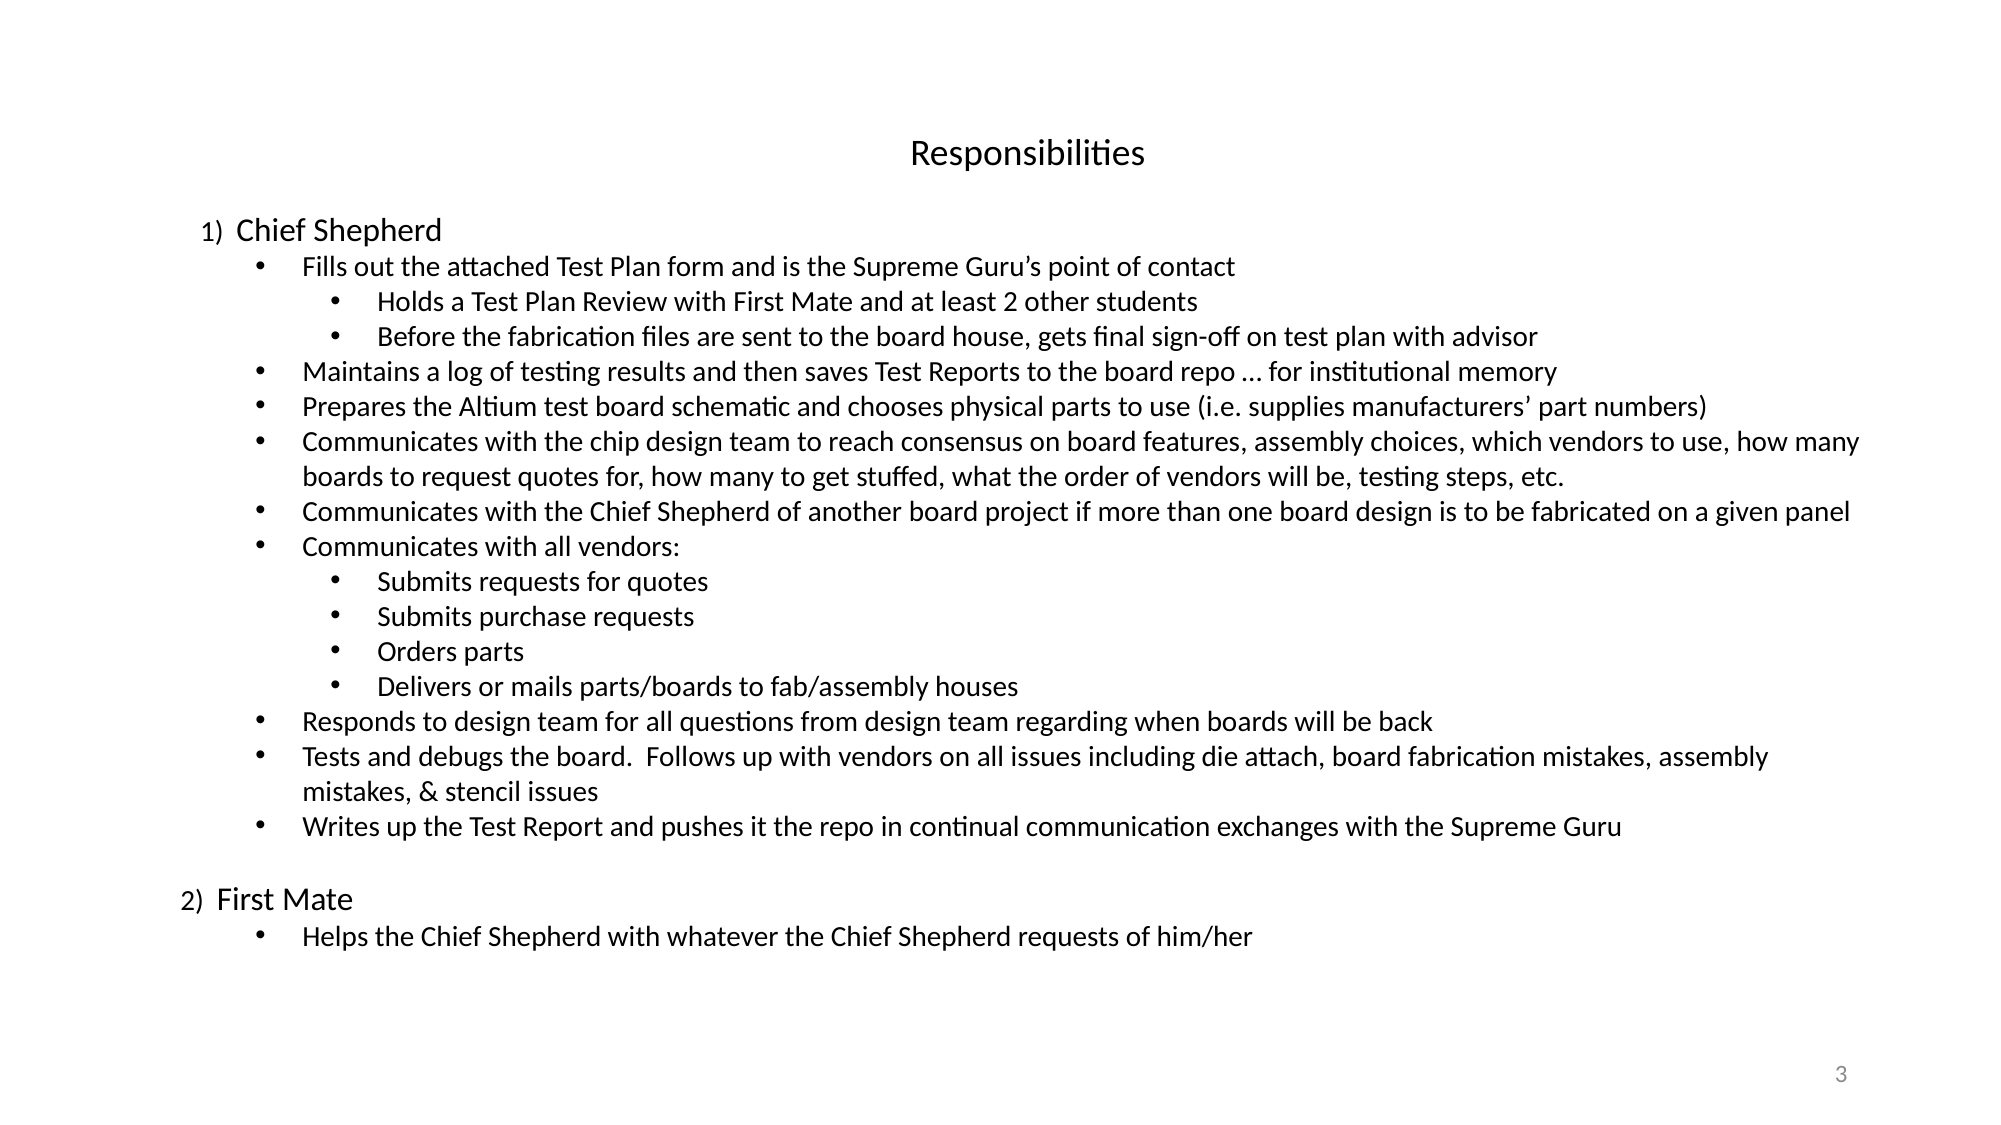

Responsibilities

   1)  Chief Shepherd
Fills out the attached Test Plan form and is the Supreme Guru’s point of contact
Holds a Test Plan Review with First Mate and at least 2 other students
Before the fabrication files are sent to the board house, gets final sign-off on test plan with advisor
Maintains a log of testing results and then saves Test Reports to the board repo … for institutional memory
Prepares the Altium test board schematic and chooses physical parts to use (i.e. supplies manufacturers’ part numbers)
Communicates with the chip design team to reach consensus on board features, assembly choices, which vendors to use, how many boards to request quotes for, how many to get stuffed, what the order of vendors will be, testing steps, etc.
Communicates with the Chief Shepherd of another board project if more than one board design is to be fabricated on a given panel
Communicates with all vendors:
Submits requests for quotes
Submits purchase requests
Orders parts
Delivers or mails parts/boards to fab/assembly houses
Responds to design team for all questions from design team regarding when boards will be back
Tests and debugs the board.  Follows up with vendors on all issues including die attach, board fabrication mistakes, assembly mistakes, & stencil issues
Writes up the Test Report and pushes it the repo in continual communication exchanges with the Supreme Guru

2)  First Mate
Helps the Chief Shepherd with whatever the Chief Shepherd requests of him/her
3